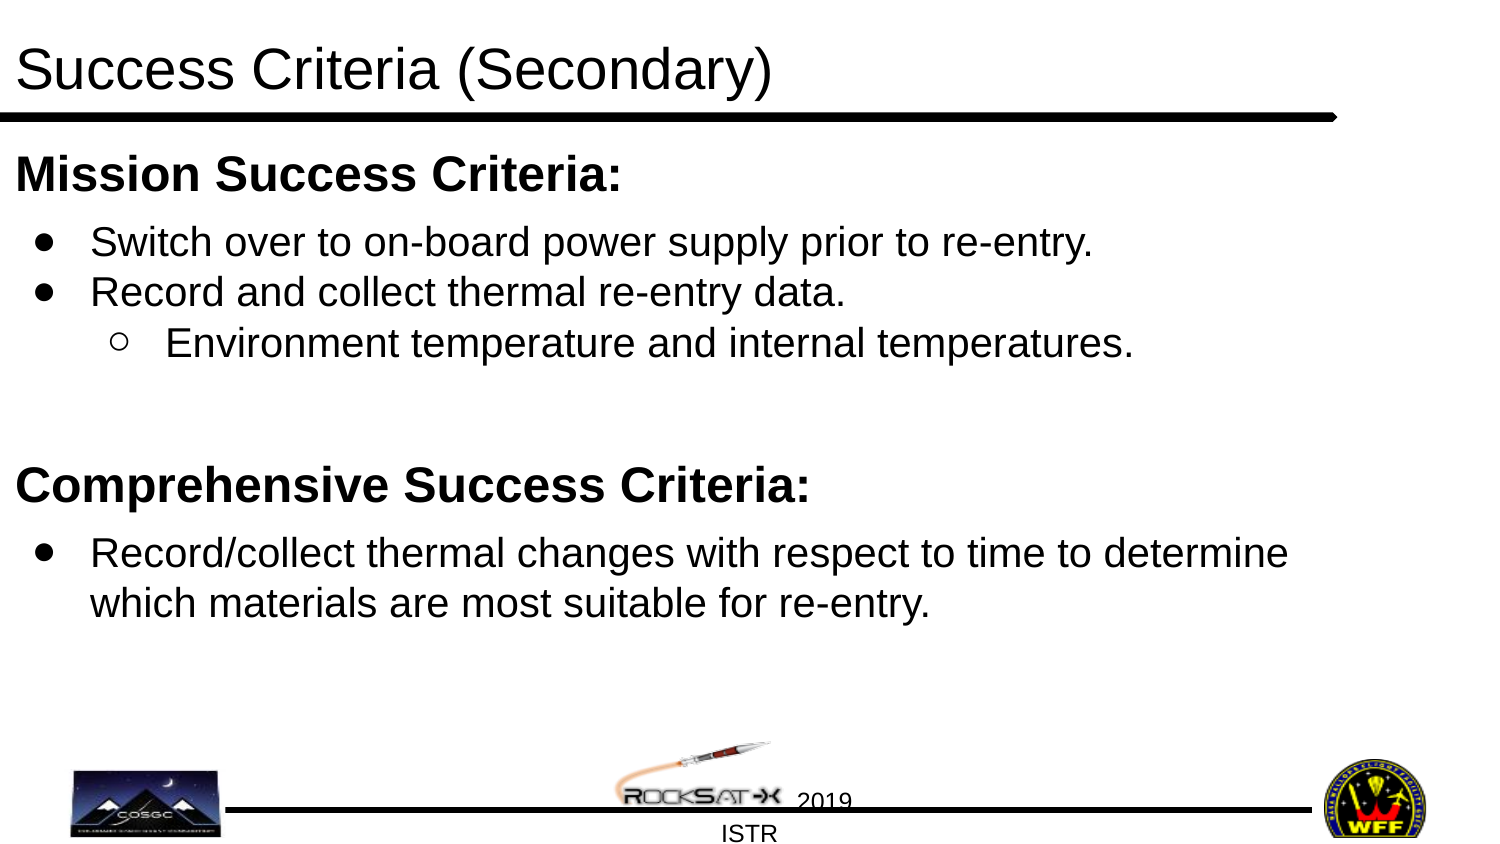

# Success Criteria (Secondary)

Mission Success Criteria:
Switch over to on-board power supply prior to re-entry.
Record and collect thermal re-entry data.
Environment temperature and internal temperatures.

Comprehensive Success Criteria:
Record/collect thermal changes with respect to time to determine which materials are most suitable for re-entry.